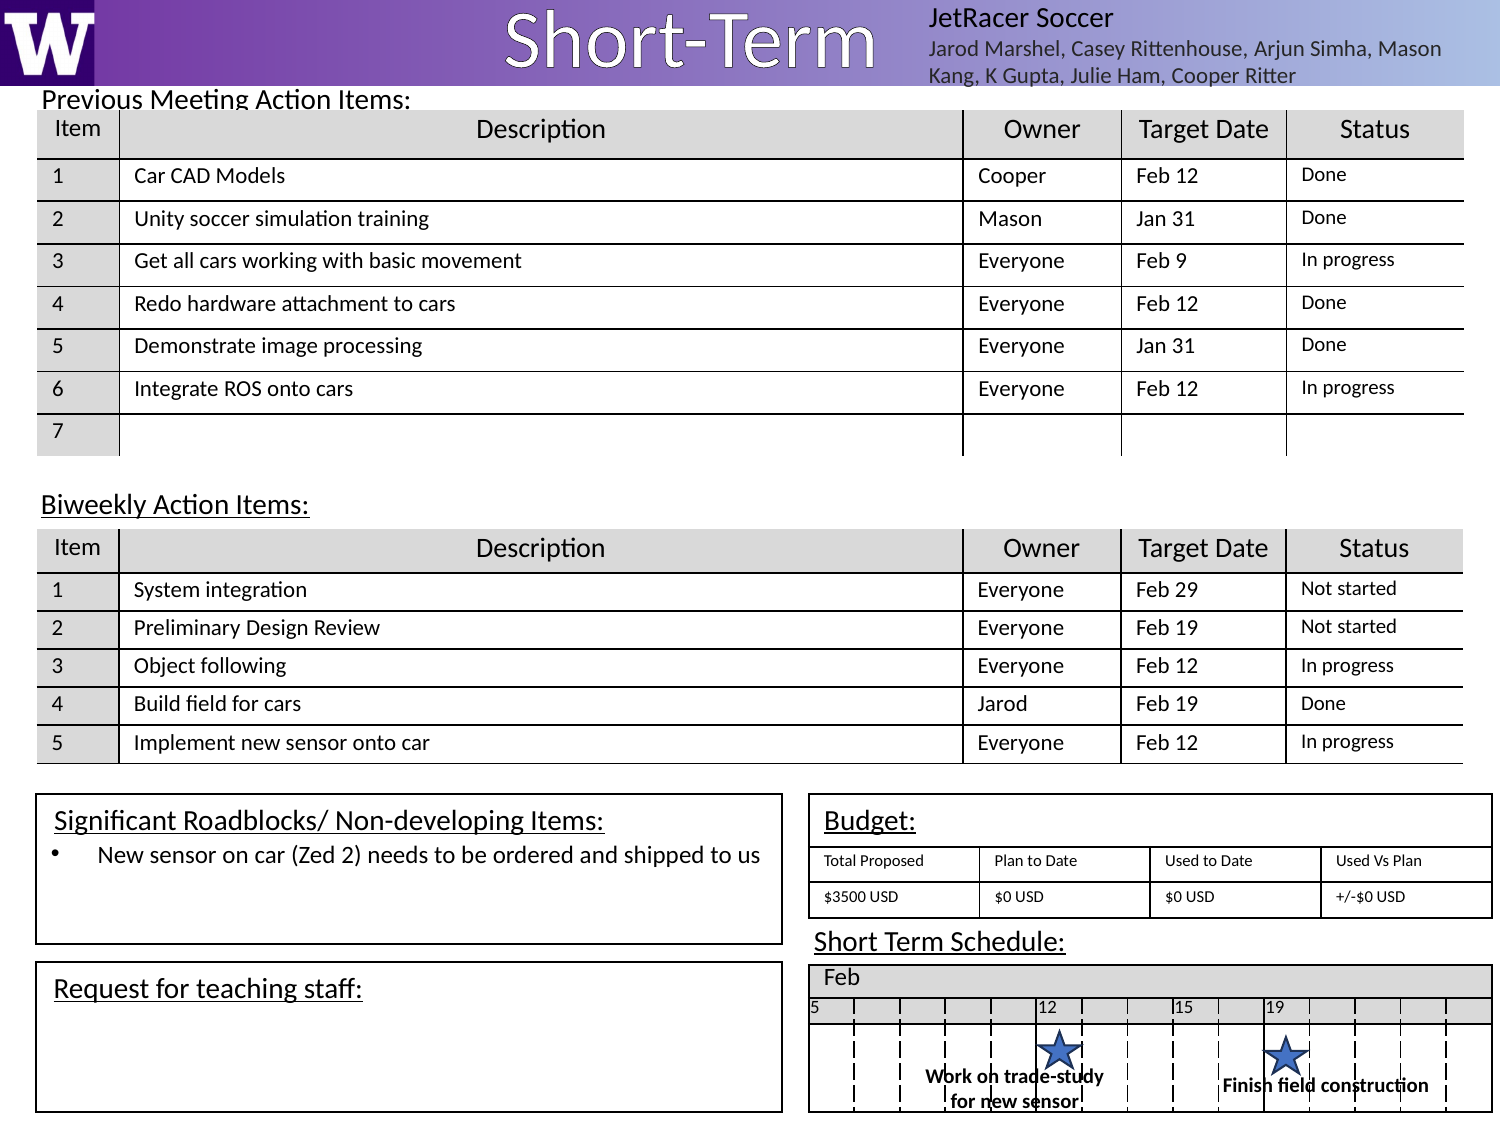

Short-Term
JetRacer Soccer
Jarod Marshel, Casey Rittenhouse, Arjun Simha, Mason Kang, K Gupta, Julie Ham, Cooper Ritter

Previous Meeting Action Items:
| Item | Description | Owner | Target Date | Status |
| --- | --- | --- | --- | --- |
| 1 | Car CAD Models | Cooper | Feb 12 | Done |
| 2 | Unity soccer simulation training | Mason | Jan 31 | Done |
| 3 | Get all cars working with basic movement | Everyone | Feb 9 | In progress |
| 4 | Redo hardware attachment to cars | Everyone | Feb 12 | Done |
| 5 | Demonstrate image processing | Everyone | Jan 31 | Done |
| 6 | Integrate ROS onto cars | Everyone | Feb 12 | In progress |
| 7 |  |  |  |  |
Biweekly Action Items:
| Item | Description | Owner | Target Date | Status |
| --- | --- | --- | --- | --- |
| 1 | System integration | Everyone | Feb 29 | Not started |
| 2 | Preliminary Design Review | Everyone | Feb 19 | Not started |
| 3 | Object following | Everyone | Feb 12 | In progress |
| 4 | Build field for cars | Jarod | Feb 19 | Done |
| 5 | Implement new sensor onto car | Everyone | Feb 12 | In progress |
Budget:
Significant Roadblocks/ Non-developing Items:

New sensor on car (Zed 2) needs to be ordered and shipped to us
| Total Proposed | Plan to Date | Used to Date | Used Vs Plan |
| --- | --- | --- | --- |
| $3500 USD | $0 USD | $0 USD | +/-$0 USD |
Short Term Schedule:
Request for teaching staff:

| Feb |  |  |  |  |  |  |  |  |  | Feb |  |  |  |  |
| --- | --- | --- | --- | --- | --- | --- | --- | --- | --- | --- | --- | --- | --- | --- |
| 5 |  |  |  |  | 12 |  |  | 15 |  | 19 |  |  |  |  |
|  |  |  |  |  |  |  |  |  |  |  |  |  |  |  |

Work on trade-study for new sensor
Finish field construction